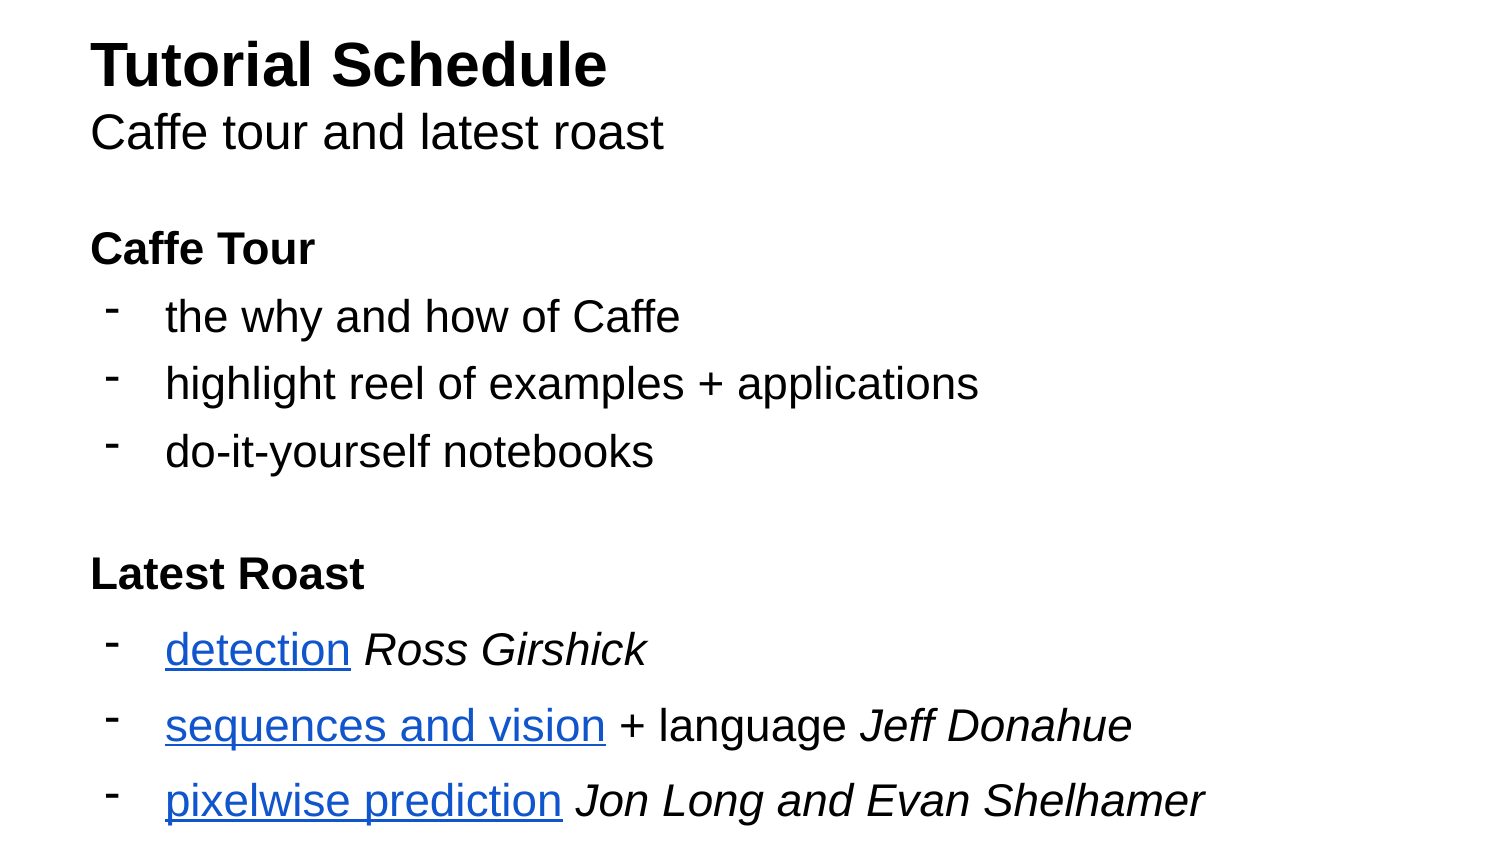

Tutorial Schedule
Caffe tour and latest roast
Caffe Tour
the why and how of Caffe
highlight reel of examples + applications
do-it-yourself notebooks
Latest Roast
detection Ross Girshick
sequences and vision + language Jeff Donahue
pixelwise prediction Jon Long and Evan Shelhamer
framework future Yangqing Jia